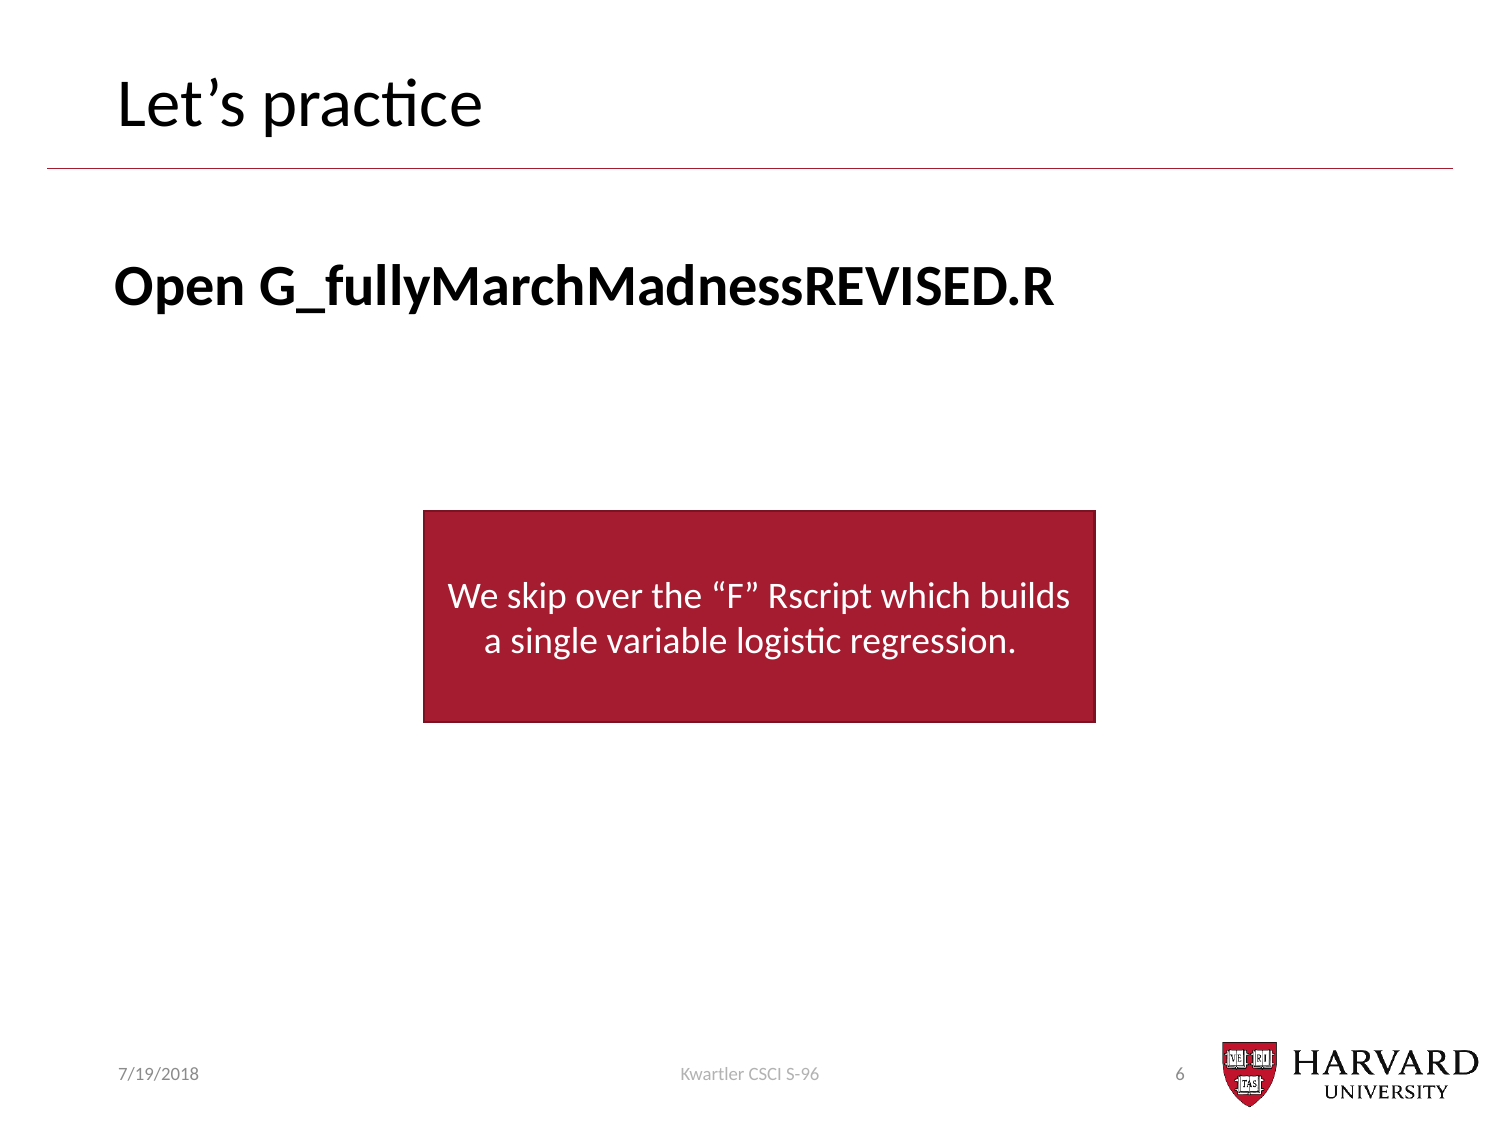

# Let’s practice
Open G_fullyMarchMadnessREVISED.R
We skip over the “F” Rscript which builds a single variable logistic regression.
7/19/2018
Kwartler CSCI S-96
6